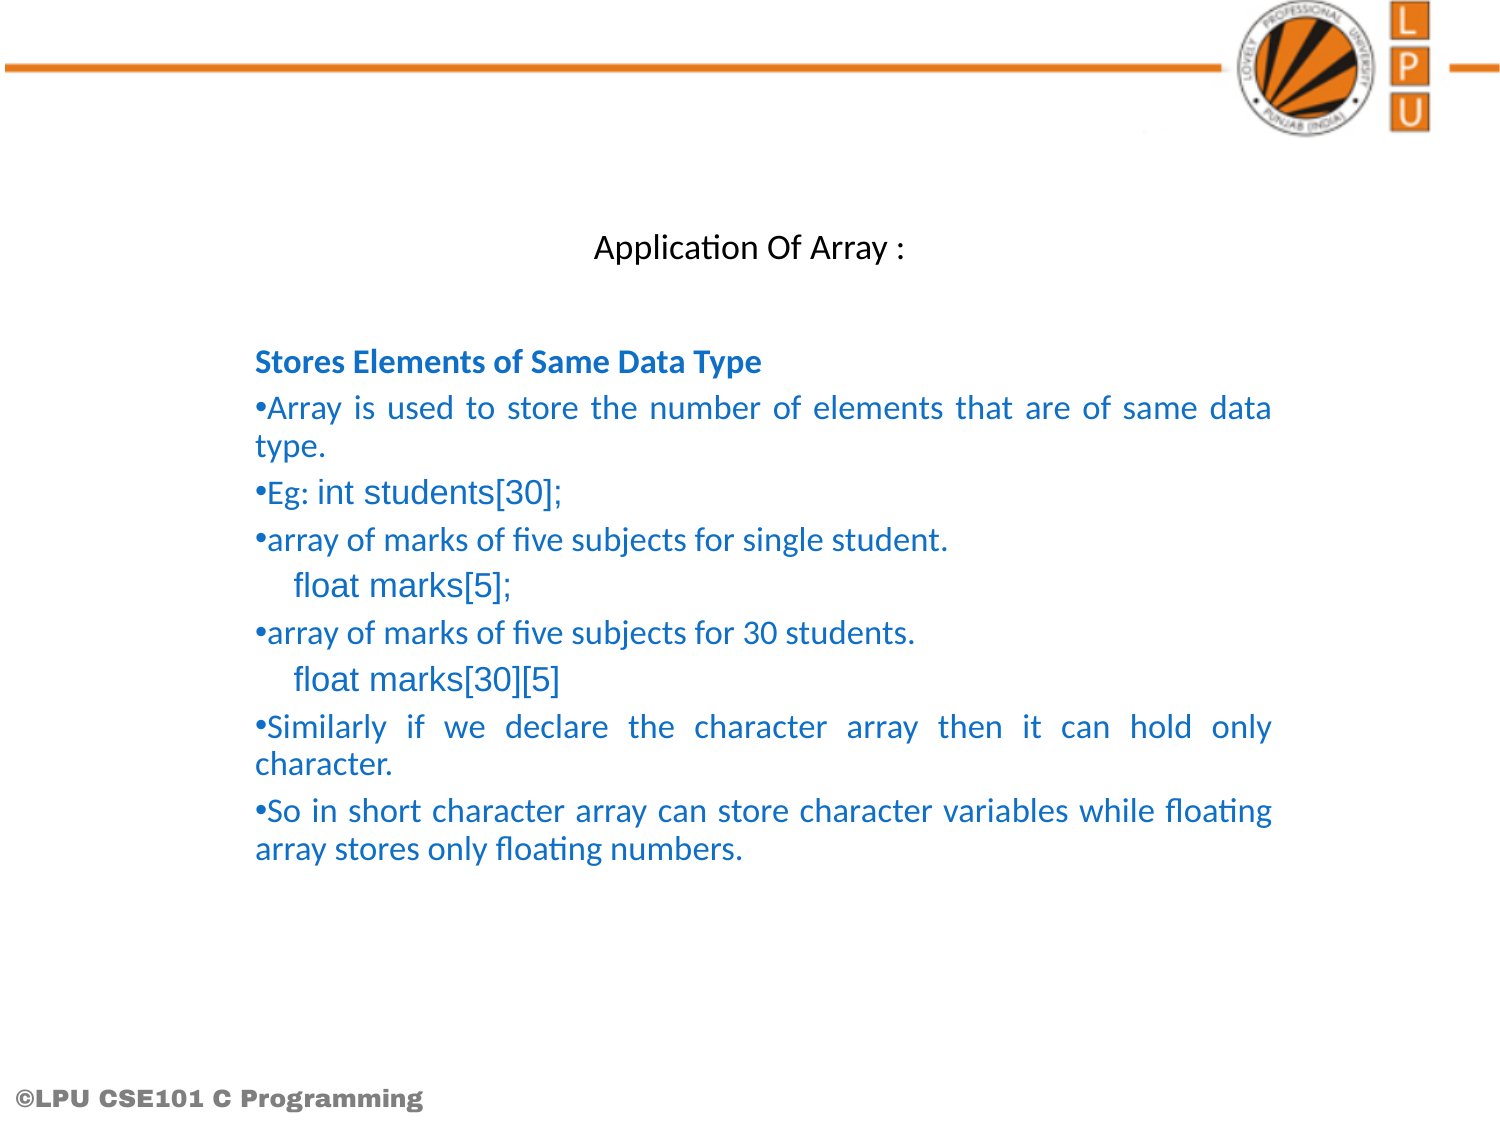

# Application Of Array :
Stores Elements of Same Data Type
Array is used to store the number of elements that are of same data type.
Eg: int students[30];
array of marks of five subjects for single student.
     float marks[5];
array of marks of five subjects for 30 students.
     float marks[30][5]
Similarly if we declare the character array then it can hold only character.
So in short character array can store character variables while floating array stores only floating numbers.